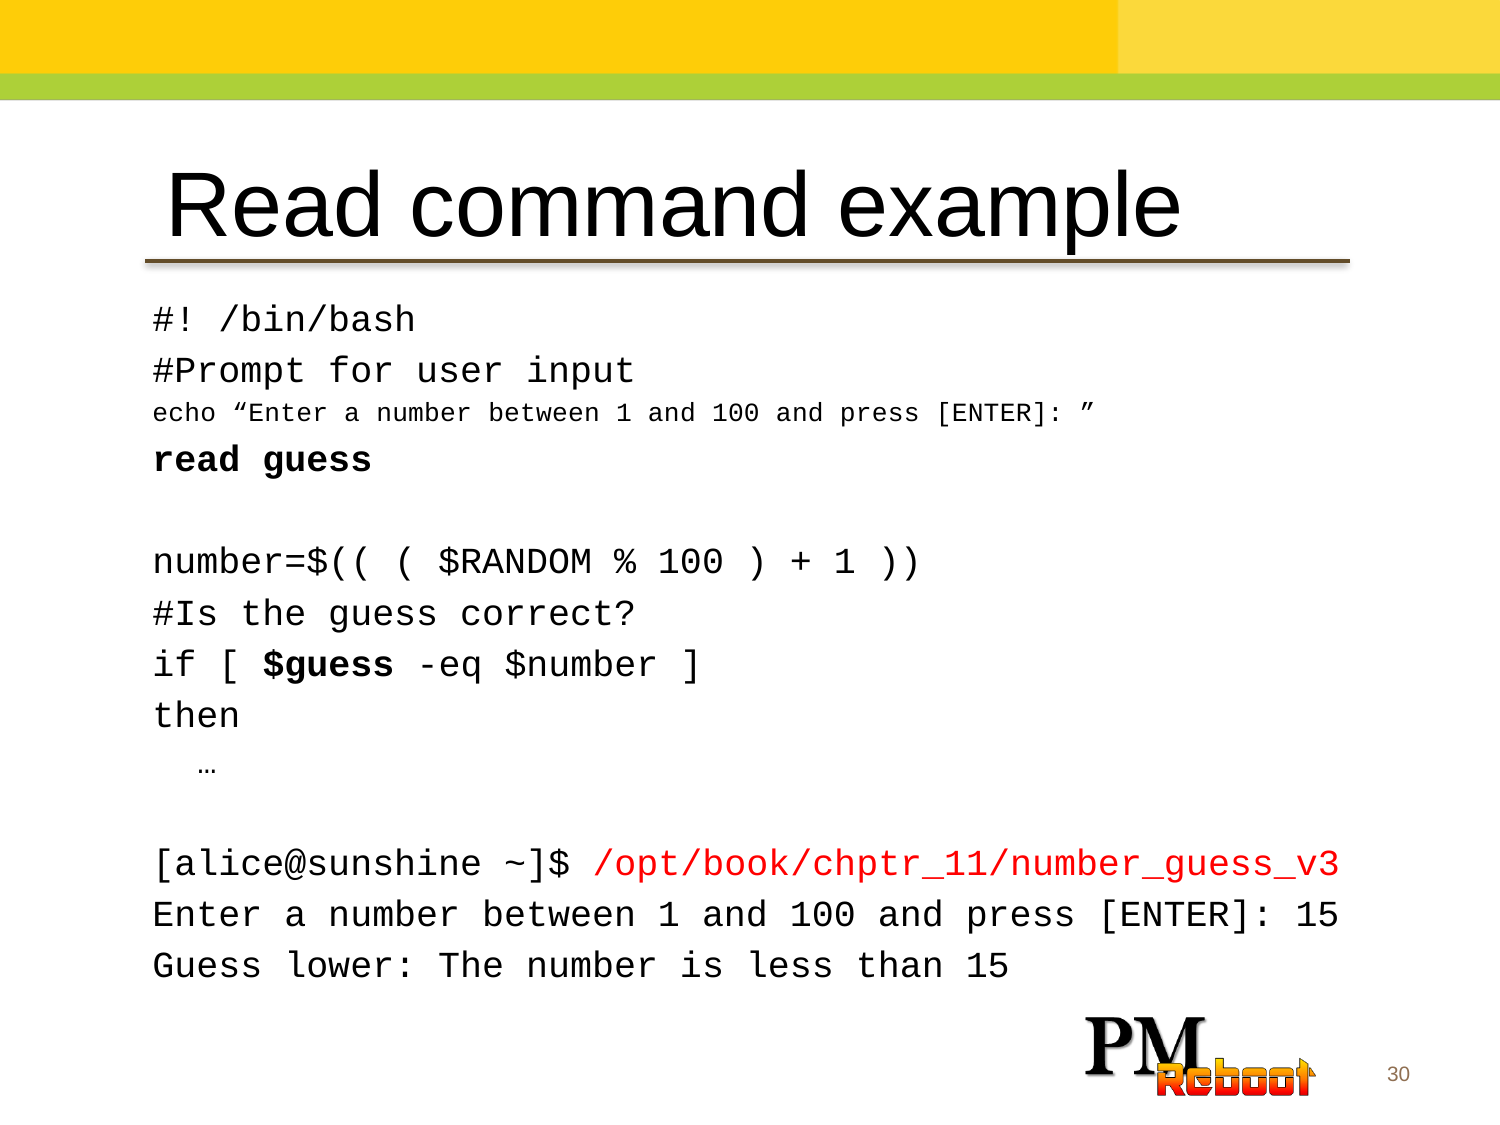

Read command example
#! /bin/bash
#Prompt for user input
echo “Enter a number between 1 and 100 and press [ENTER]: ”
read guess

number=$(( ( $RANDOM % 100 ) + 1 ))
#Is the guess correct?
if [ $guess -eq $number ]
then
…

[alice@sunshine ~]$ /opt/book/chptr_11/number_guess_v3
Enter a number between 1 and 100 and press [ENTER]: 15
Guess lower: The number is less than 15
30